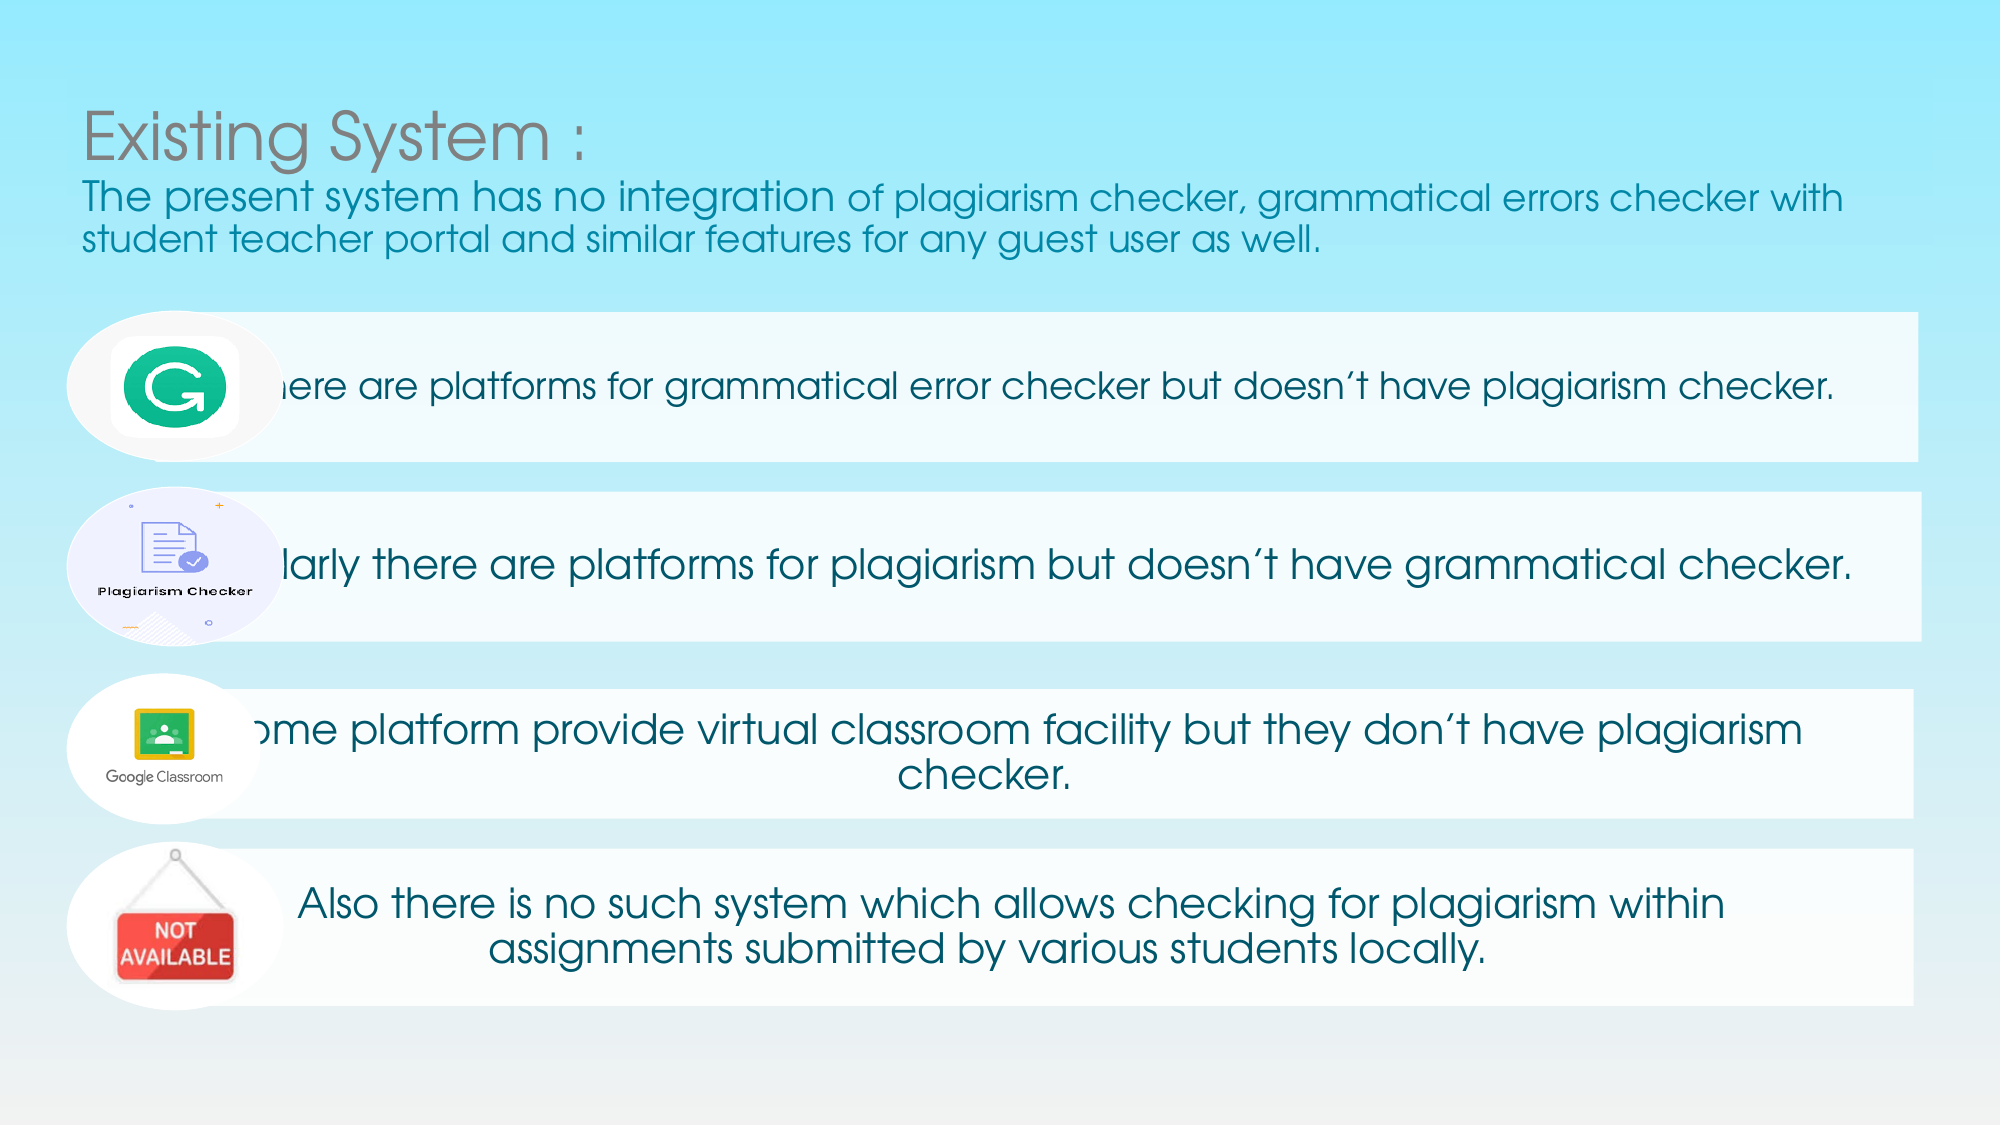

# Existing System : The present system has no integration of plagiarism checker, grammatical errors checker with student teacher portal and similar features for any guest user as well.
         There are platforms for grammatical error checker but doesn’t have plagiarism checker.
     Similarly there are platforms for plagiarism but doesn’t have grammatical checker.
     Some platform provide virtual classroom facility but they don’t have plagiarism checker.
    Also there is no such system which allows checking for plagiarism within assignments submitted by various students locally.